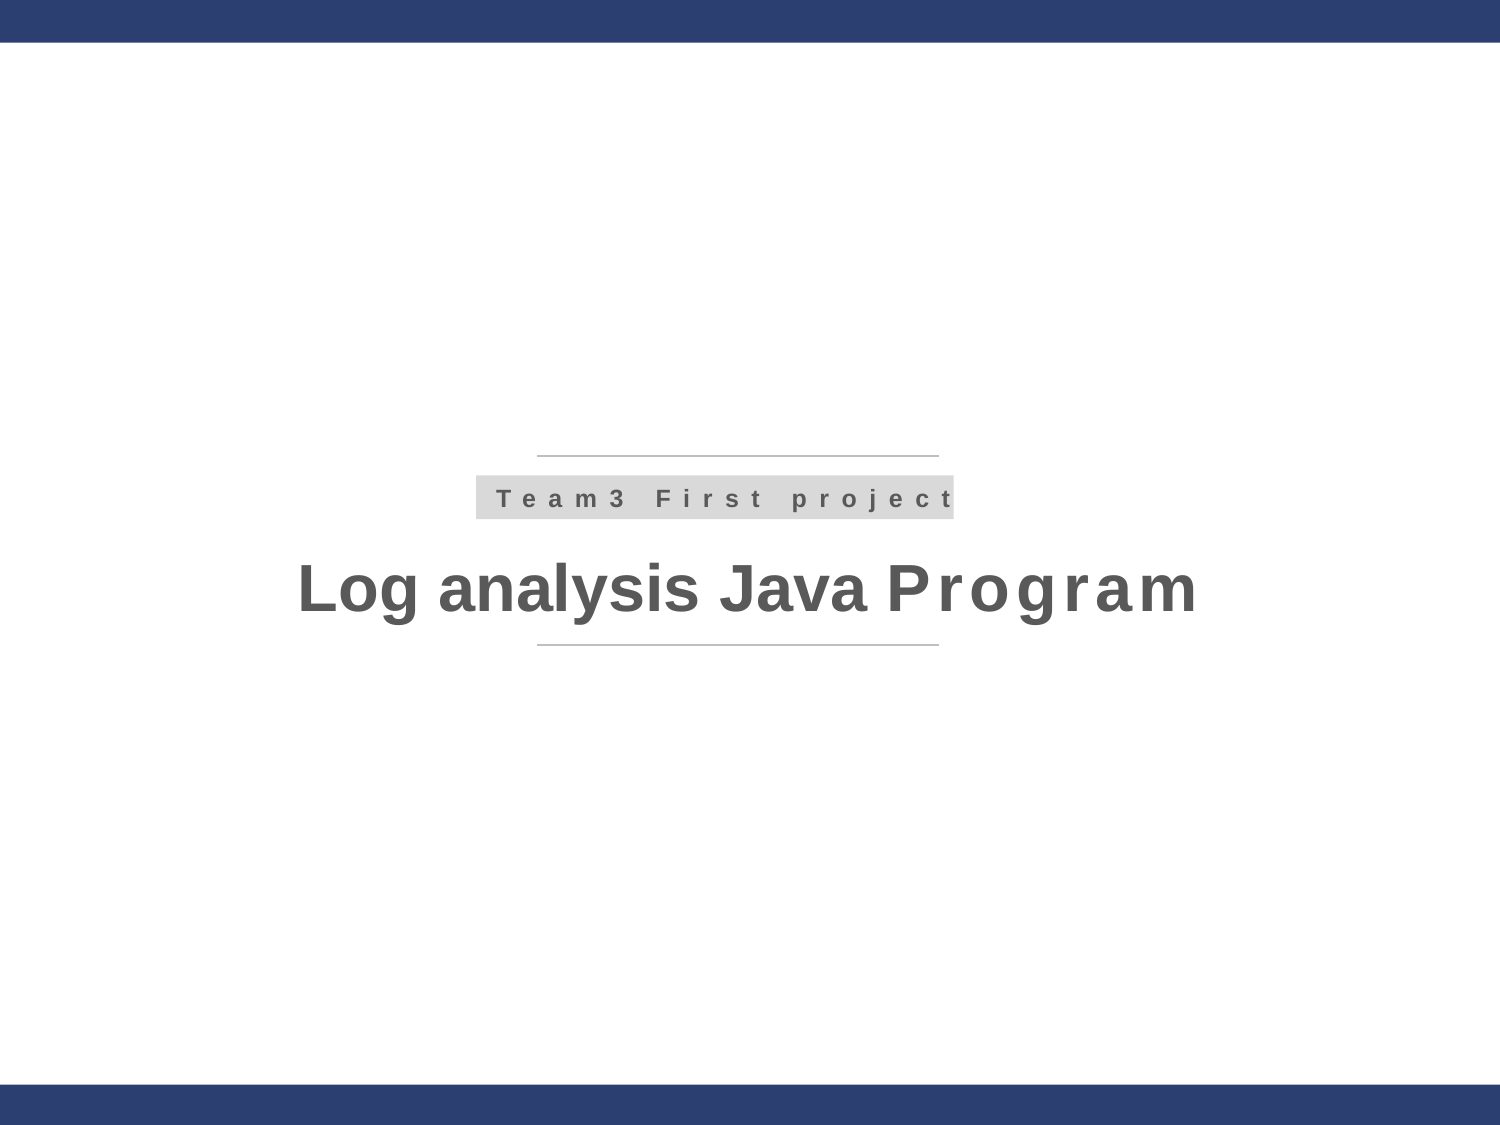

Team3 First project
Log analysis Java Program